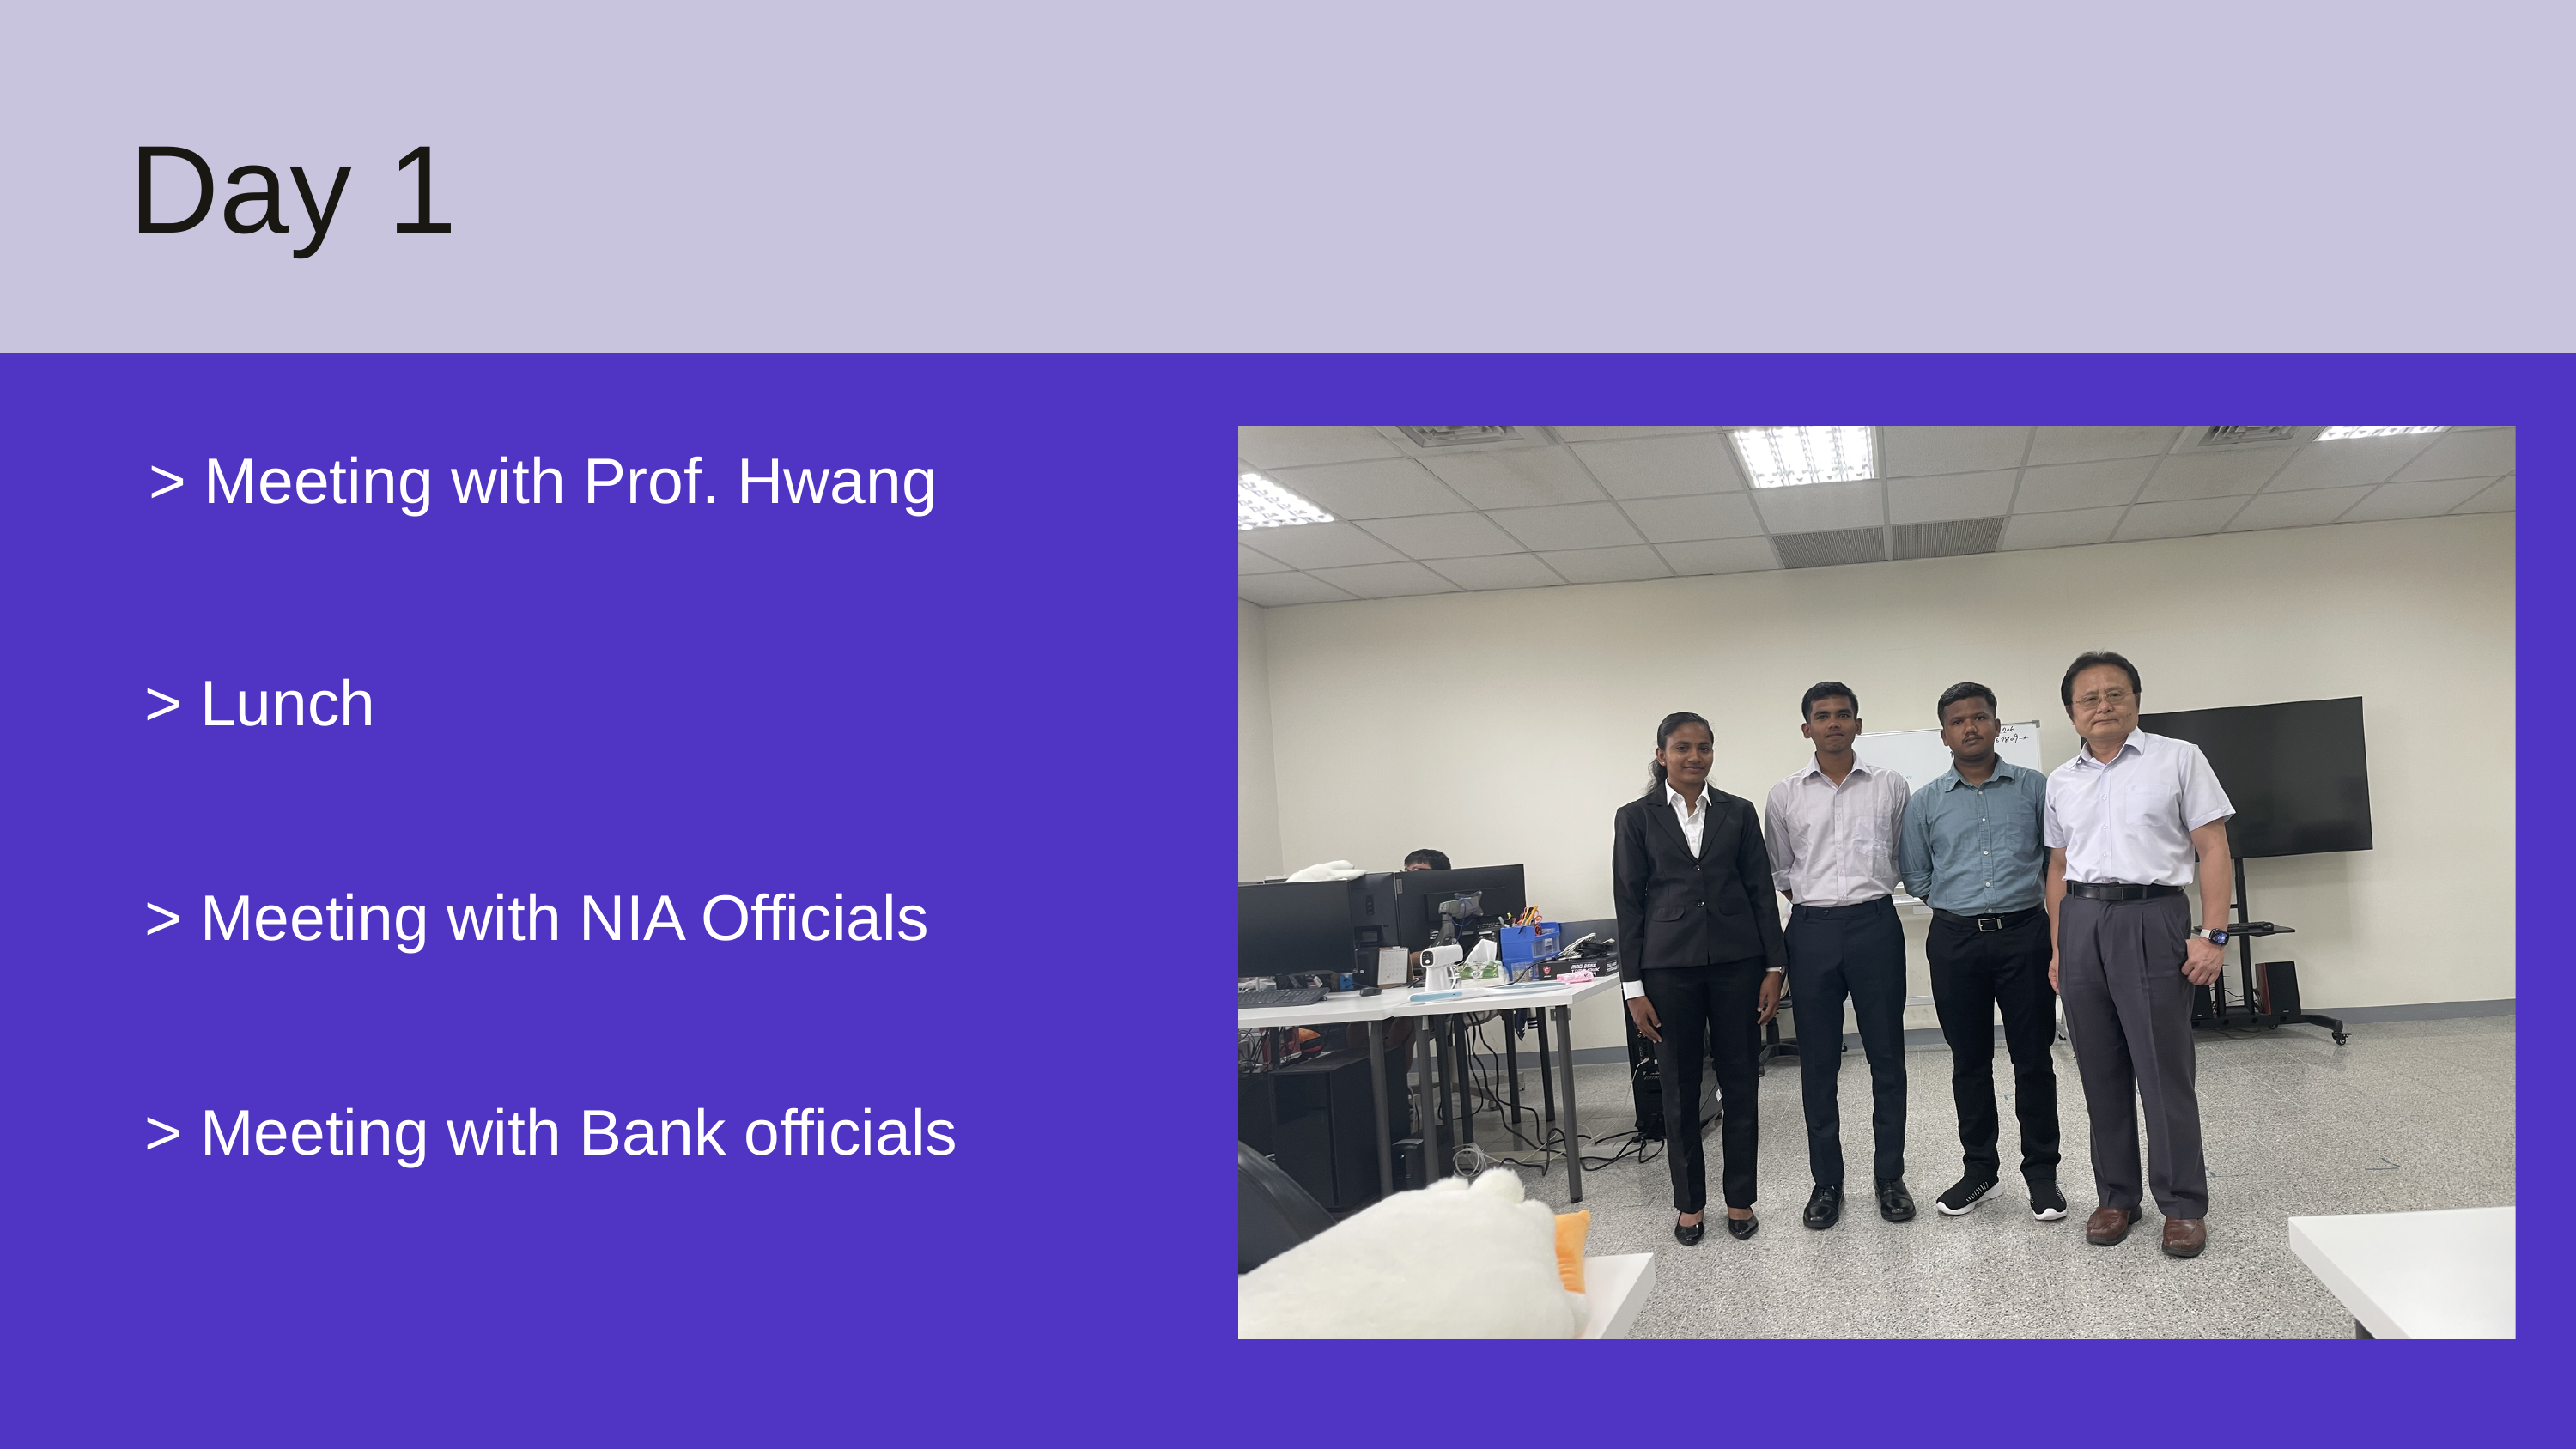

Day 1
> Meeting with Prof. Hwang

> Lunch
> Meeting with NIA Officials
> Meeting with Bank officials